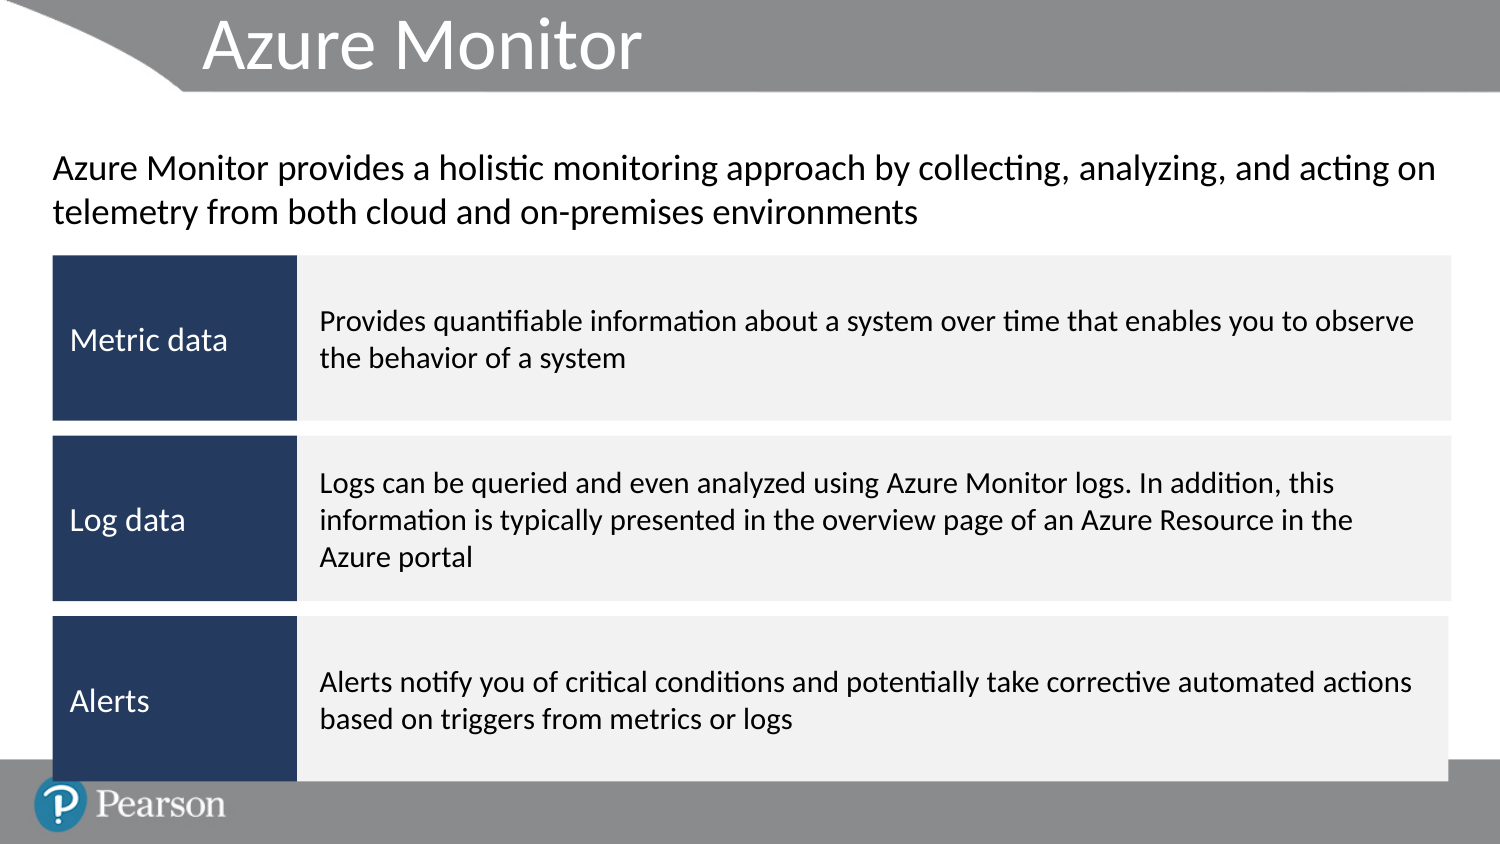

# Azure Monitor

Azure Monitor provides a holistic monitoring approach by collecting, analyzing, and acting on telemetry from both cloud and on-premises environments
Metric data
Provides quantifiable information about a system over time that enables you to observe the behavior of a system
Log data
Logs can be queried and even analyzed using Azure Monitor logs. In addition, this information is typically presented in the overview page of an Azure Resource in the Azure portal
Alerts
Alerts notify you of critical conditions and potentially take corrective automated actions based on triggers from metrics or logs